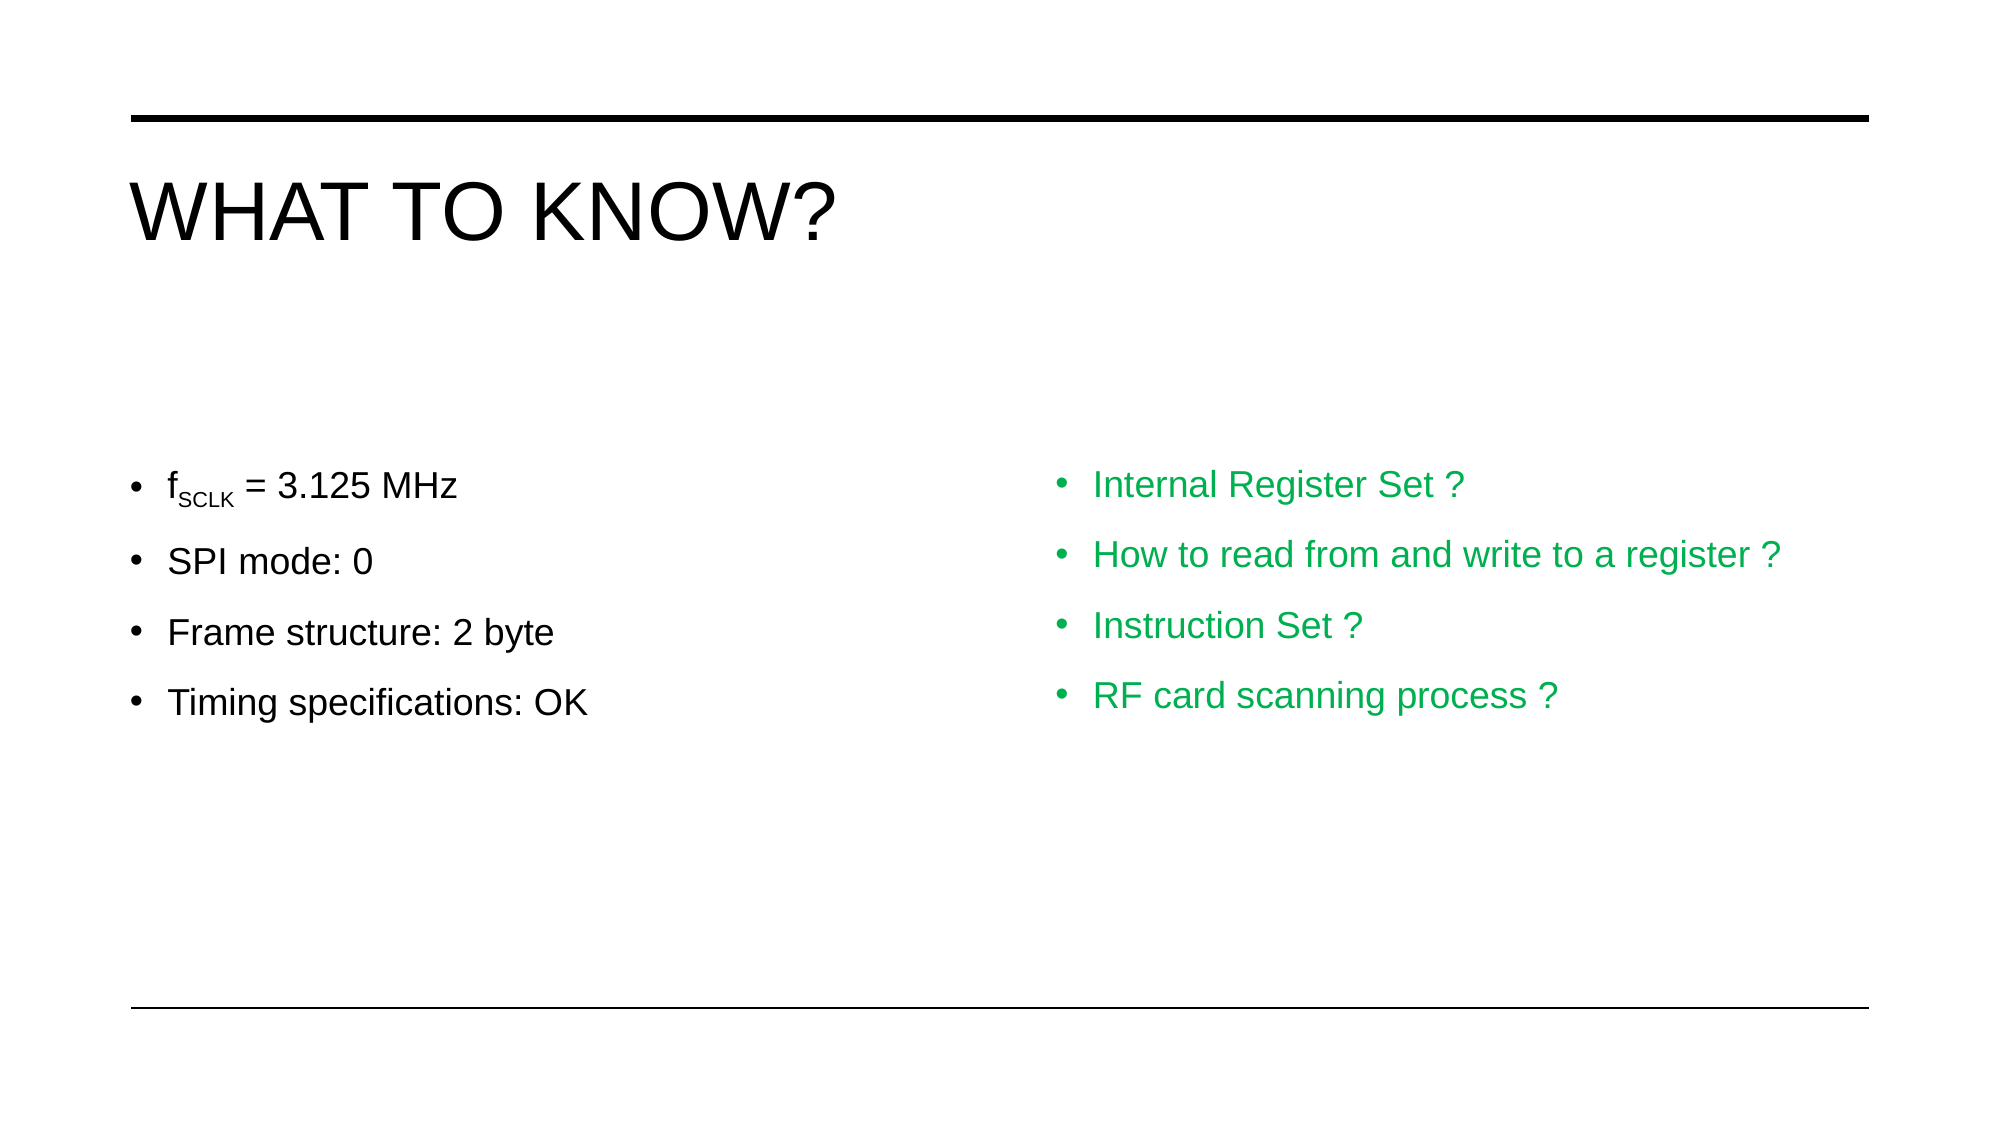

# What to know?
fSCLK = 3.125 MHz
SPI mode: 0
Frame structure: 2 byte
Timing specifications: OK

Internal Register Set ?
How to read from and write to a register ?
Instruction Set ?
RF card scanning process ?